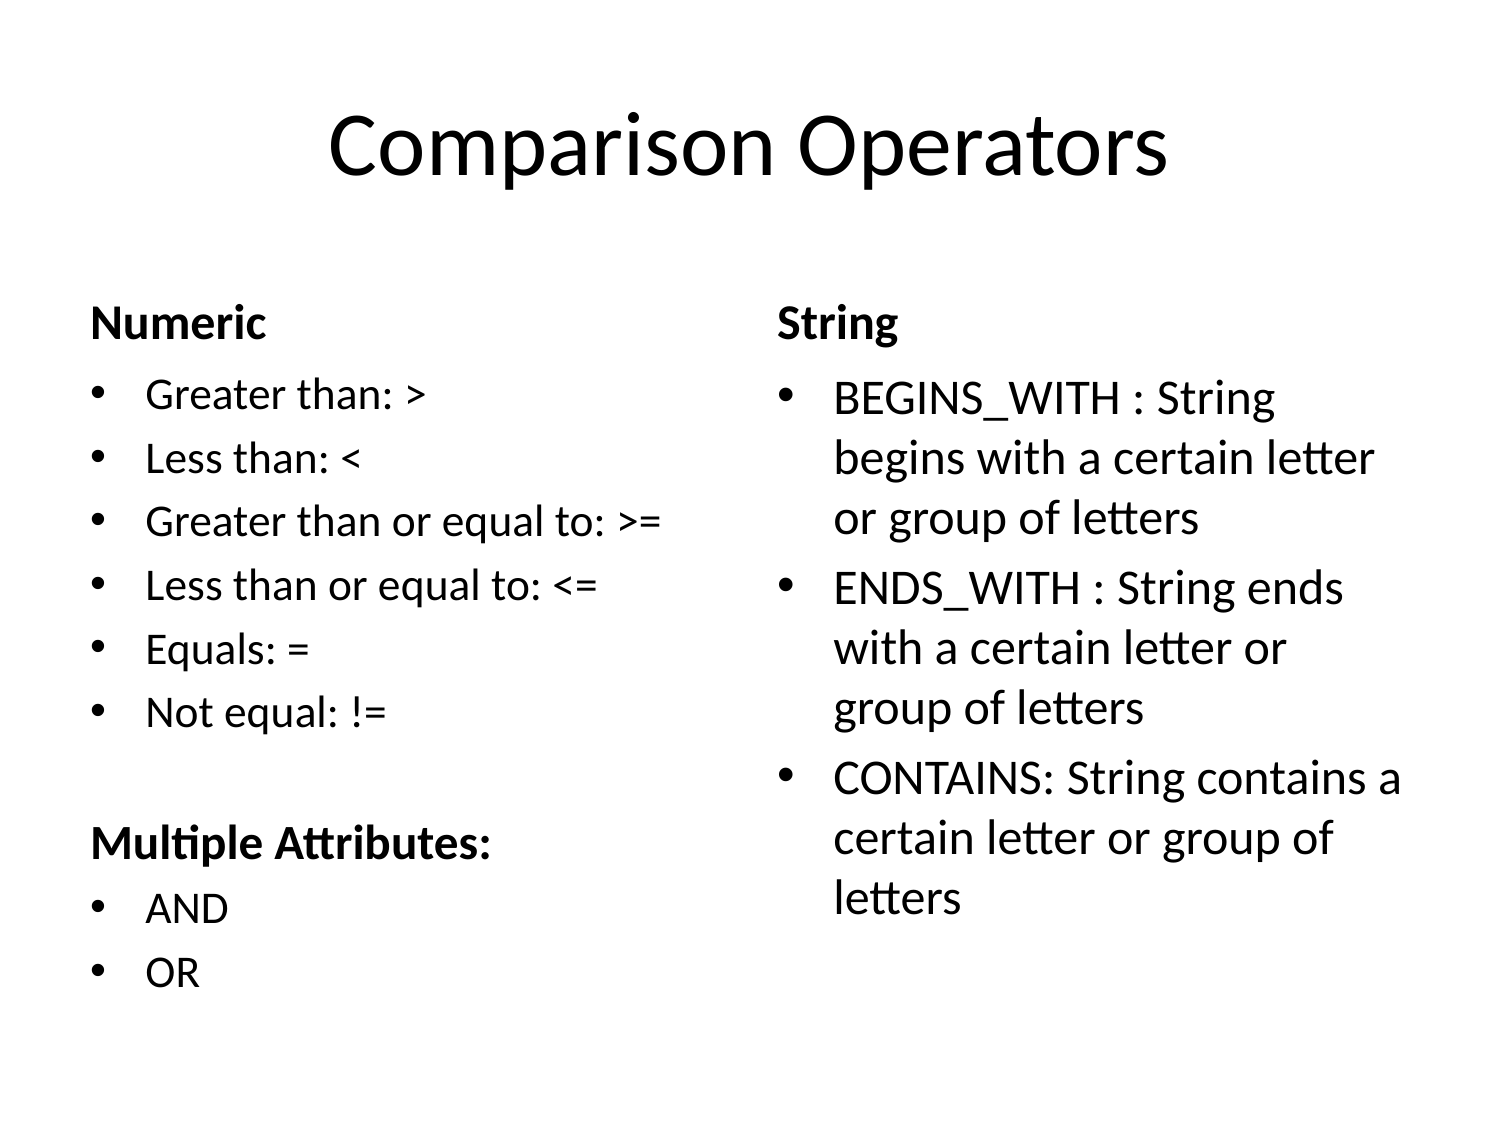

# Comparison Operators
Numeric
String
Greater than: >
Less than: <
Greater than or equal to: >=
Less than or equal to: <=
Equals: =
Not equal: !=

Multiple Attributes:
AND
OR

BEGINS_WITH : String begins with a certain letter or group of letters
ENDS_WITH : String ends with a certain letter or group of letters
CONTAINS: String contains a certain letter or group of letters